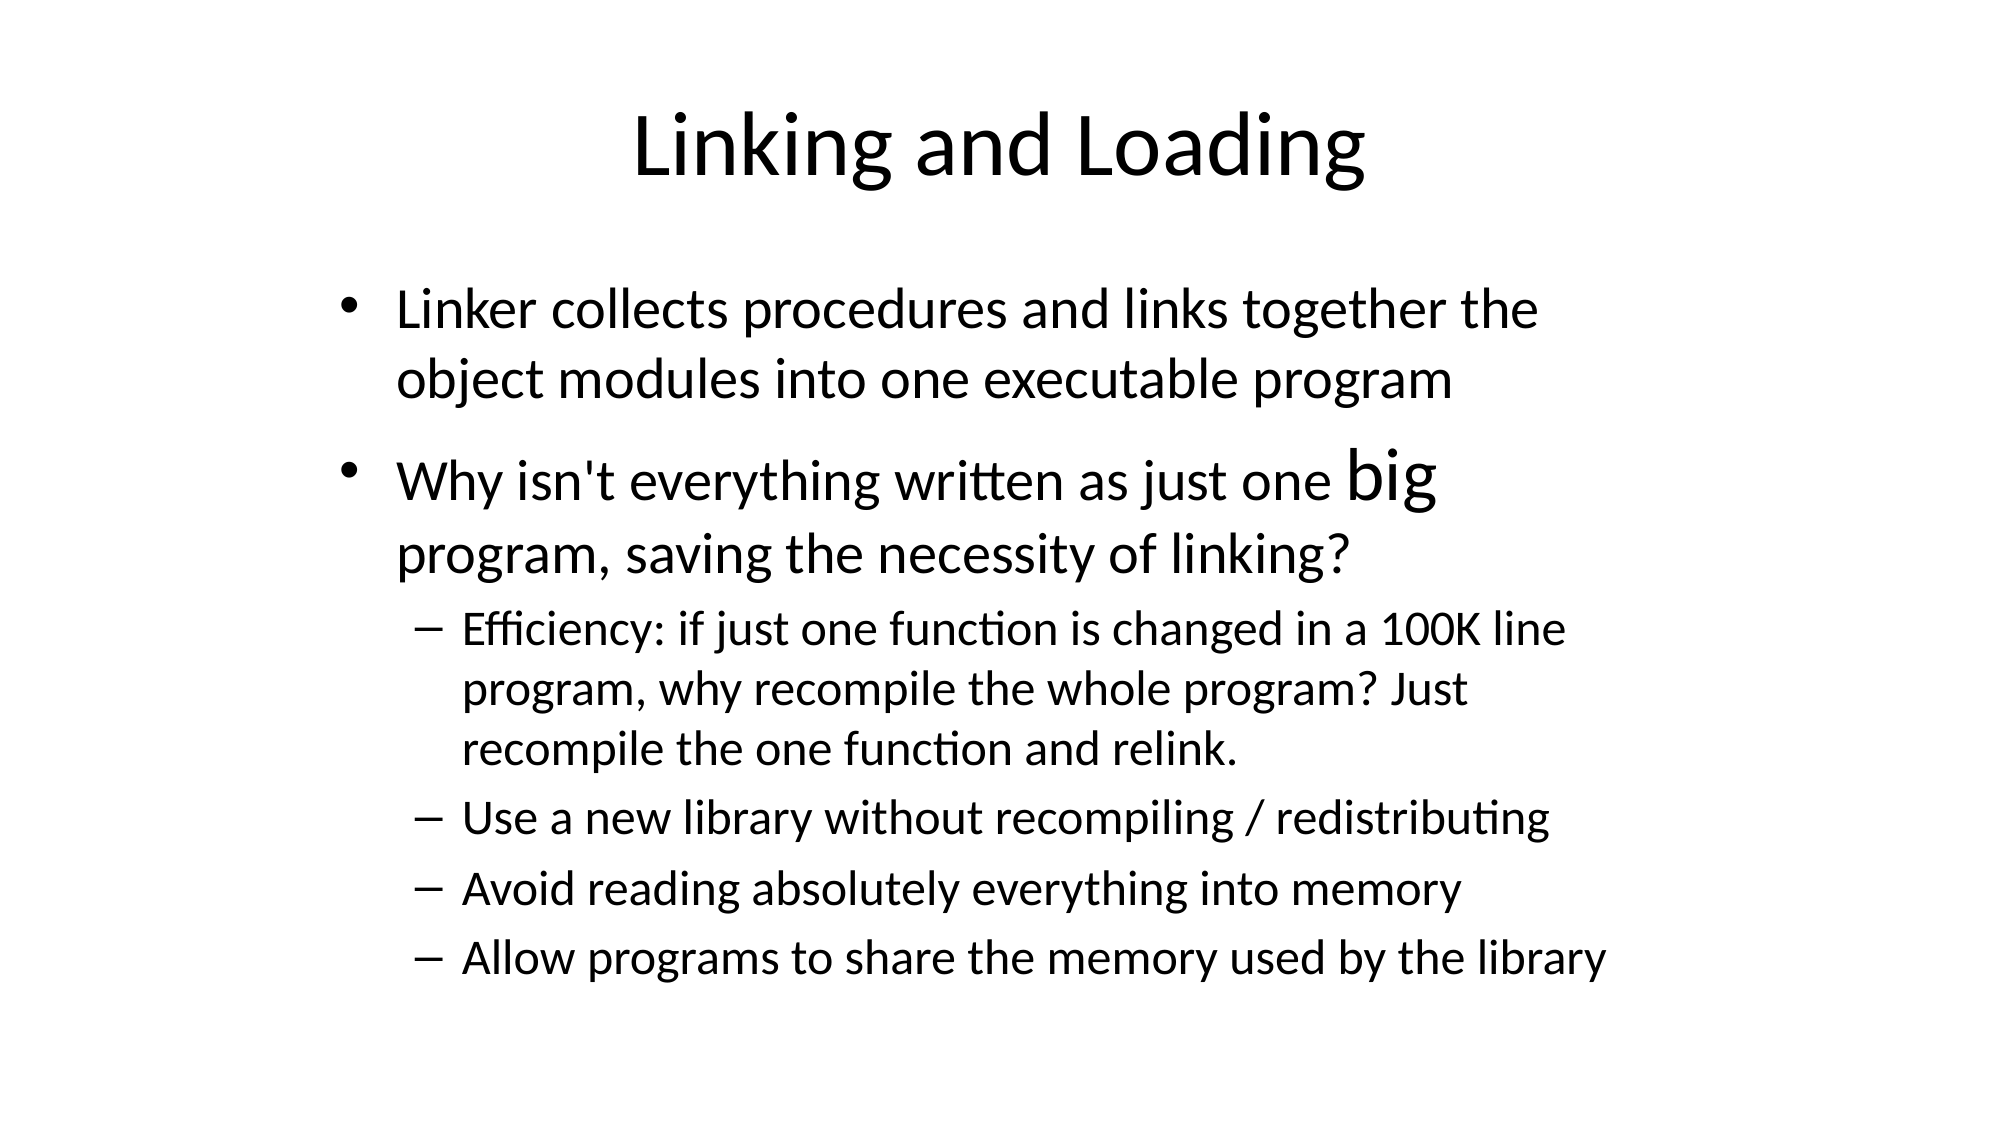

# Linking and Loading
Linker collects procedures and links together the object modules into one executable program
Why isn't everything written as just one big program, saving the necessity of linking?
Efficiency: if just one function is changed in a 100K line program, why recompile the whole program? Just recompile the one function and relink.
Use a new library without recompiling / redistributing
Avoid reading absolutely everything into memory
Allow programs to share the memory used by the library